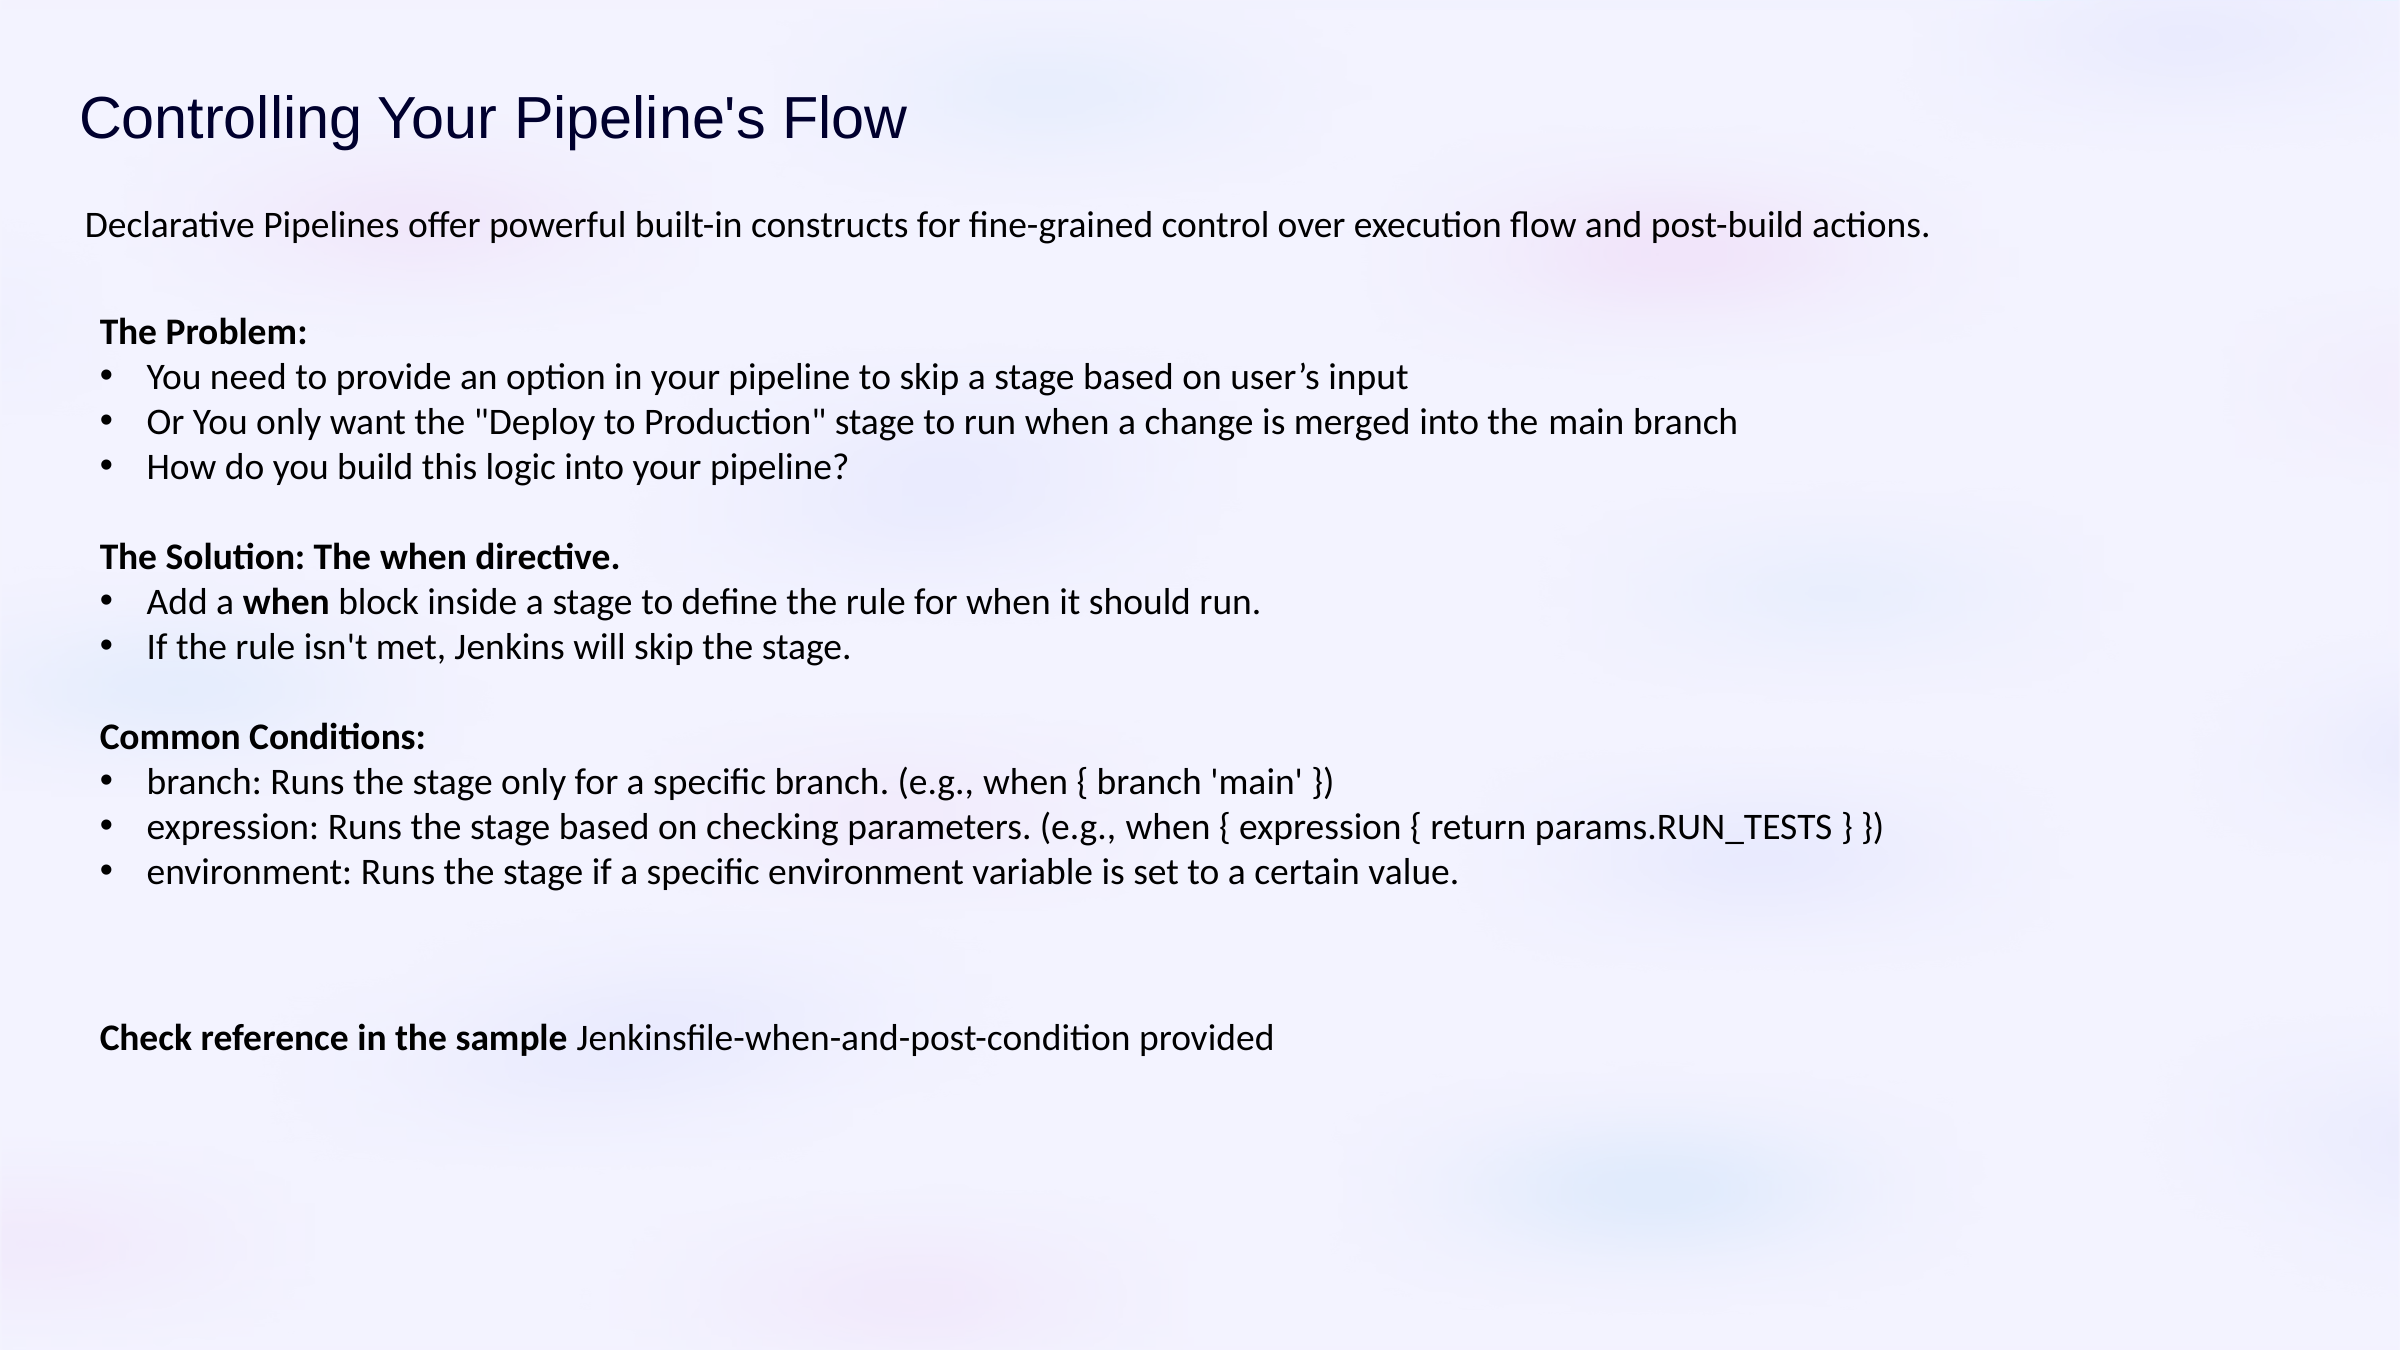

Controlling Your Pipeline's Flow
Declarative Pipelines offer powerful built-in constructs for fine-grained control over execution flow and post-build actions.
The Problem:
You need to provide an option in your pipeline to skip a stage based on user’s input
Or You only want the "Deploy to Production" stage to run when a change is merged into the main branch
How do you build this logic into your pipeline?

The Solution: The when directive.
Add a when block inside a stage to define the rule for when it should run.
If the rule isn't met, Jenkins will skip the stage.

Common Conditions:
branch: Runs the stage only for a specific branch. (e.g., when { branch 'main' })
expression: Runs the stage based on checking parameters. (e.g., when { expression { return params.RUN_TESTS } })
environment: Runs the stage if a specific environment variable is set to a certain value.

Check reference in the sample Jenkinsfile-when-and-post-condition provided